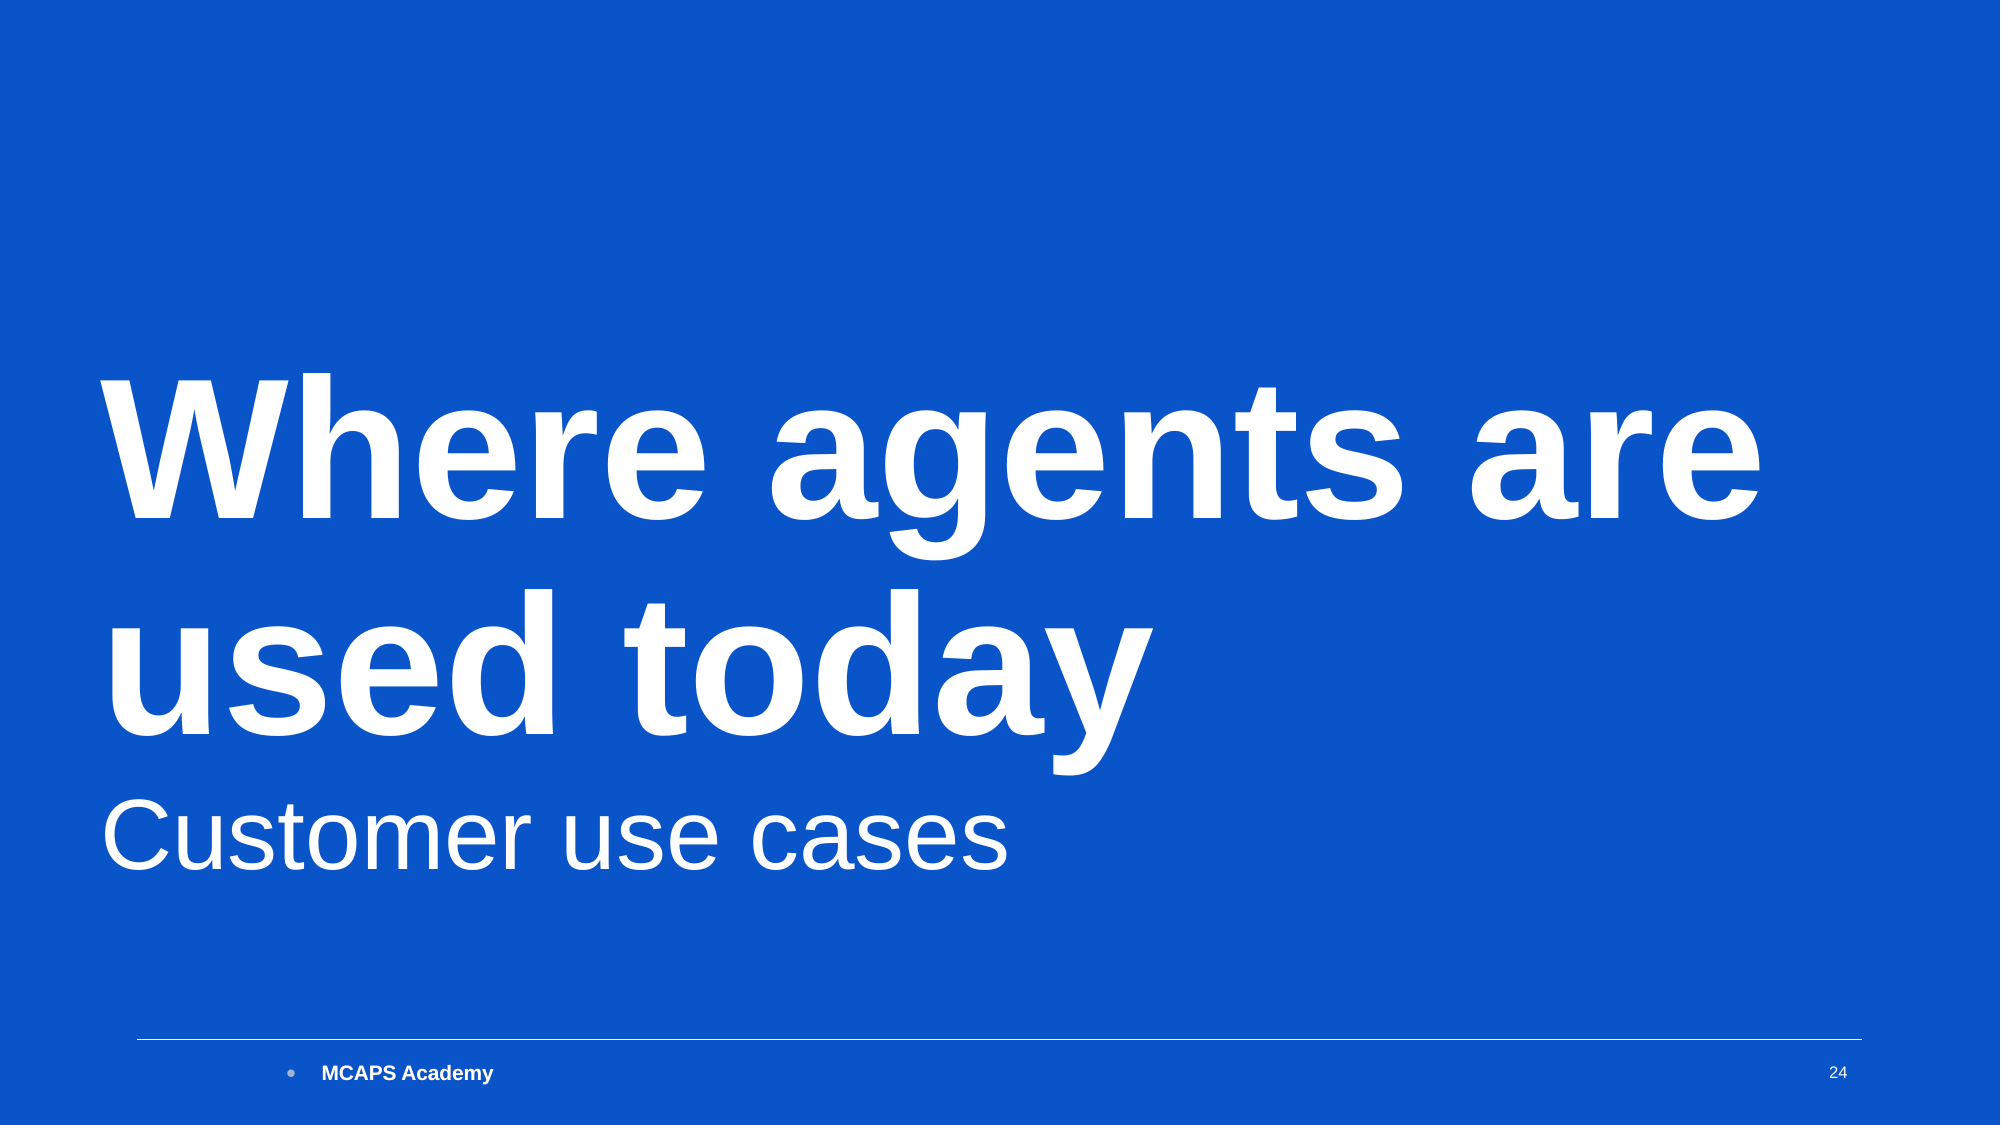

Where agents are used today
Customer use cases
24